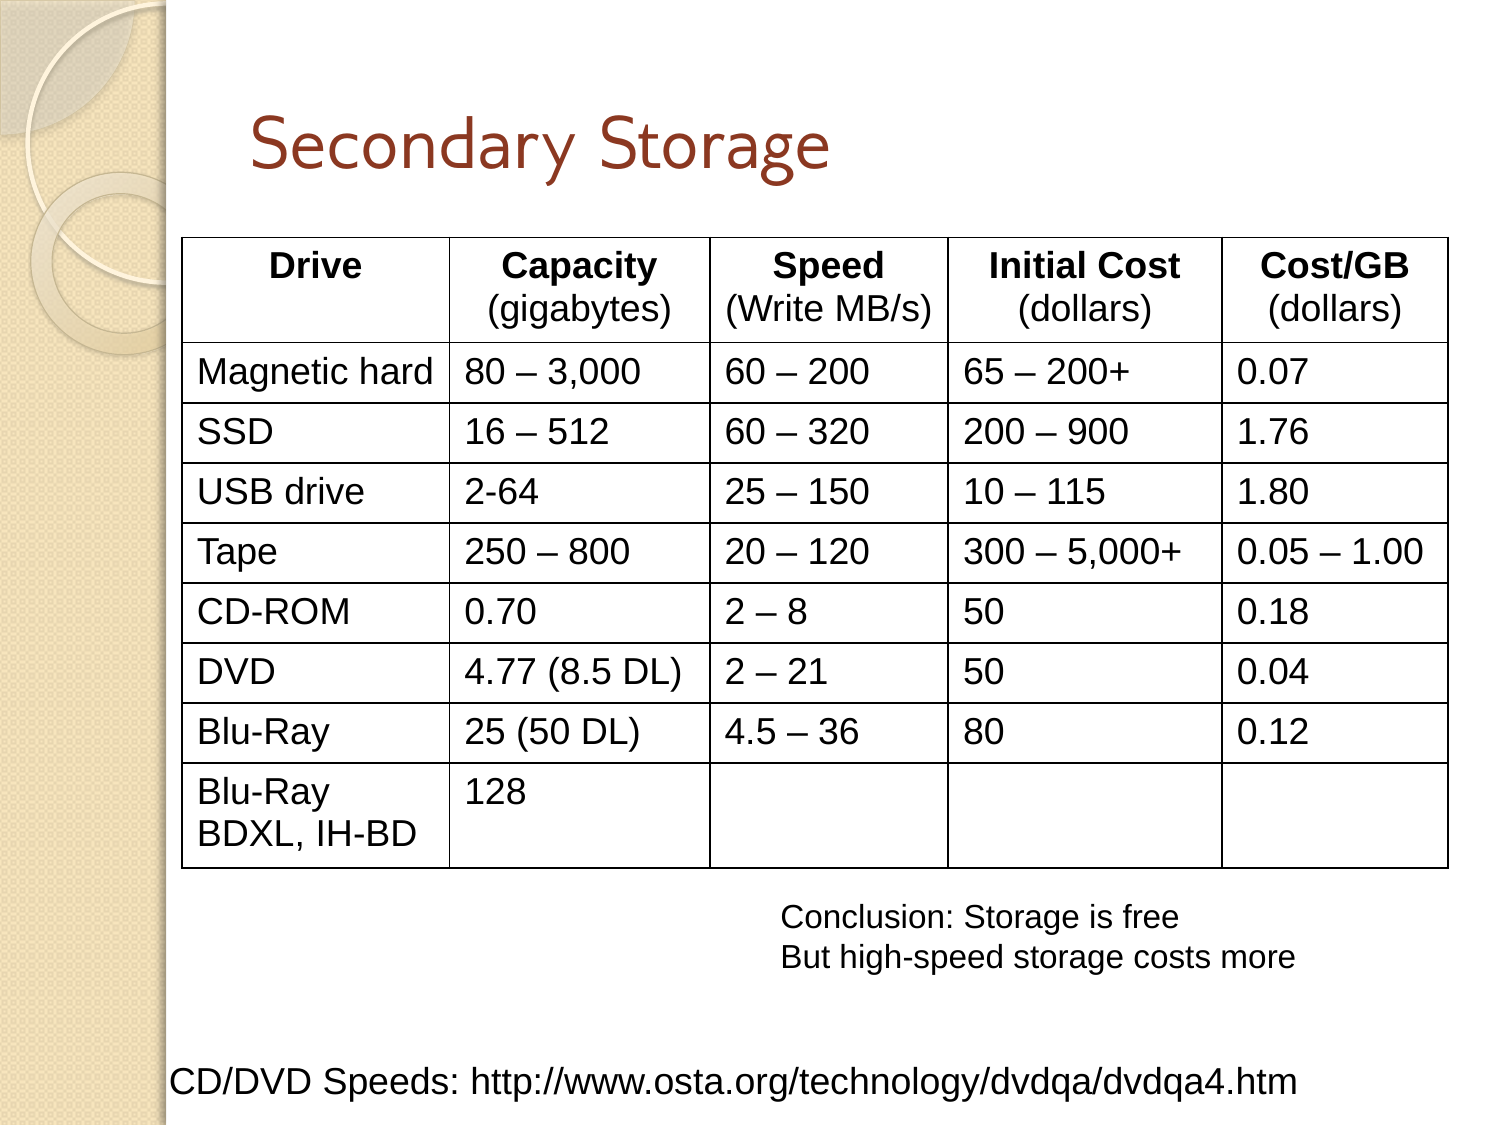

# Secondary Storage
| Drive | Capacity (gigabytes) | Speed (Write MB/s) | Initial Cost (dollars) | Cost/GB (dollars) |
| --- | --- | --- | --- | --- |
| Magnetic hard | 80 – 3,000 | 60 – 200 | 65 – 200+ | 0.07 |
| SSD | 16 – 512 | 60 – 320 | 200 – 900 | 1.76 |
| USB drive | 2-64 | 25 – 150 | 10 – 115 | 1.80 |
| Tape | 250 – 800 | 20 – 120 | 300 – 5,000+ | 0.05 – 1.00 |
| CD-ROM | 0.70 | 2 – 8 | 50 | 0.18 |
| DVD | 4.77 (8.5 DL) | 2 – 21 | 50 | 0.04 |
| Blu-Ray | 25 (50 DL) | 4.5 – 36 | 80 | 0.12 |
| Blu-Ray BDXL, IH-BD | 128 |  |  |  |
Conclusion: Storage is free
But high-speed storage costs more
CD/DVD Speeds: http://www.osta.org/technology/dvdqa/dvdqa4.htm